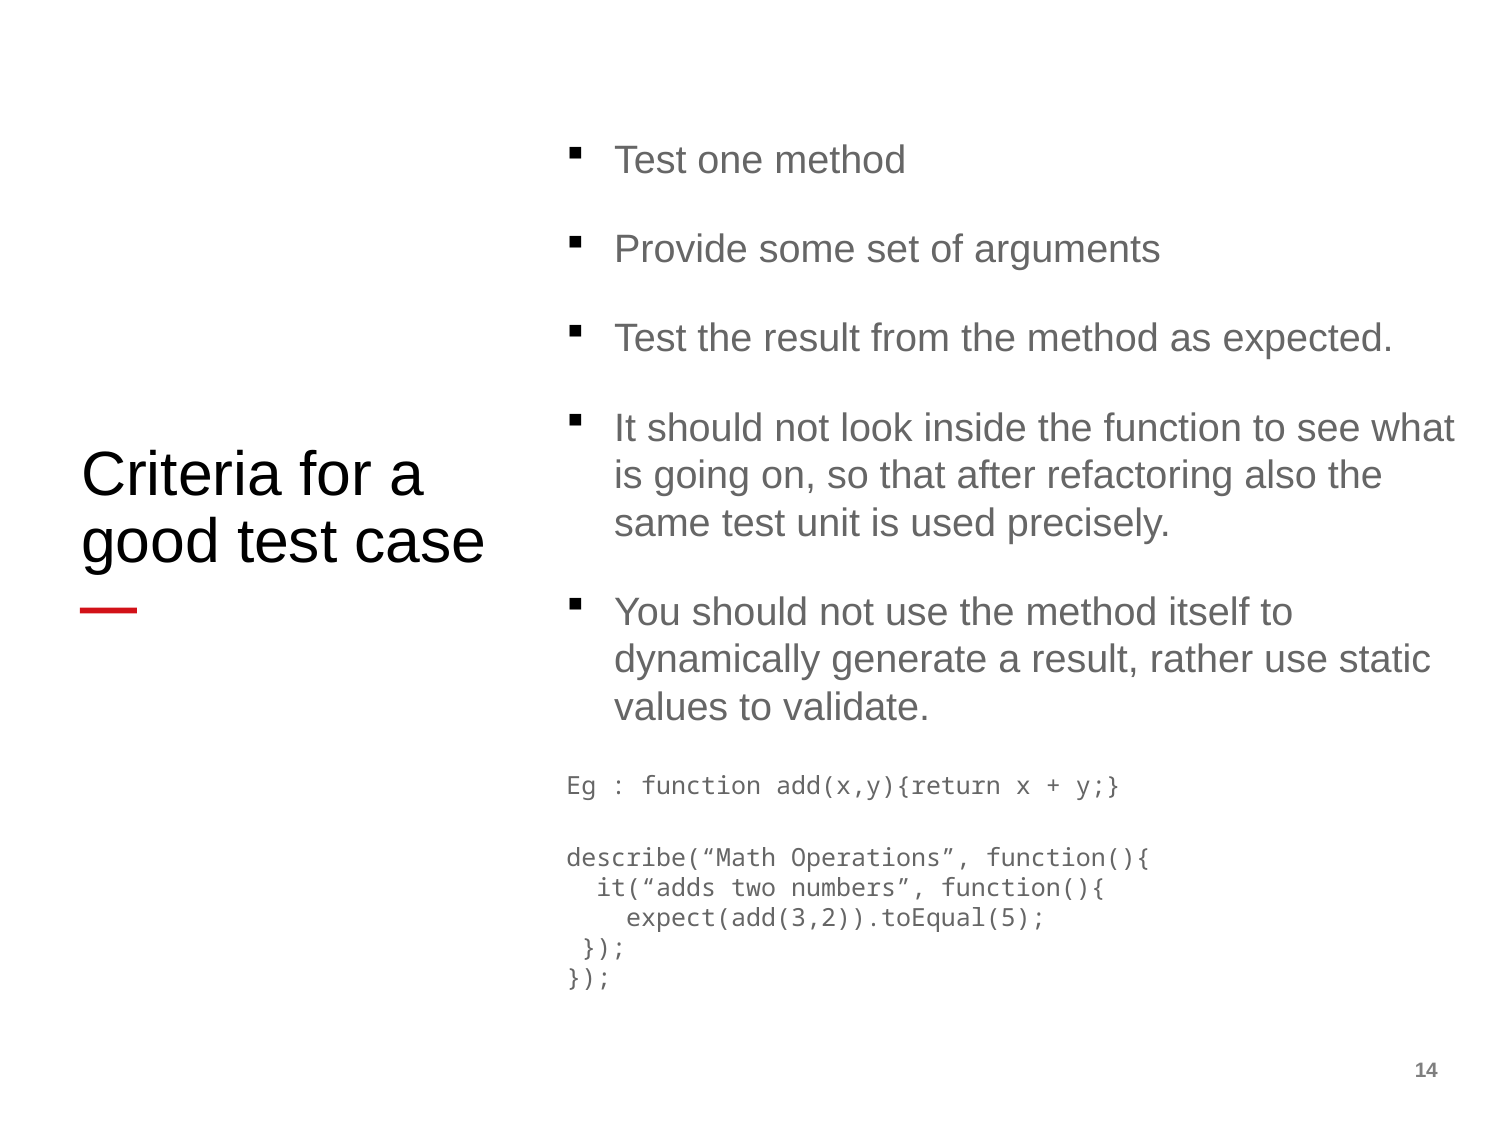

Test one method
Provide some set of arguments
Test the result from the method as expected.
It should not look inside the function to see what is going on, so that after refactoring also the same test unit is used precisely.
You should not use the method itself to dynamically generate a result, rather use static values to validate.
Eg : function add(x,y){return x + y;}
describe(“Math Operations”, function(){
  it(“adds two numbers”, function(){
    expect(add(3,2)).toEqual(5);
 });
});
# Criteria for a good test case